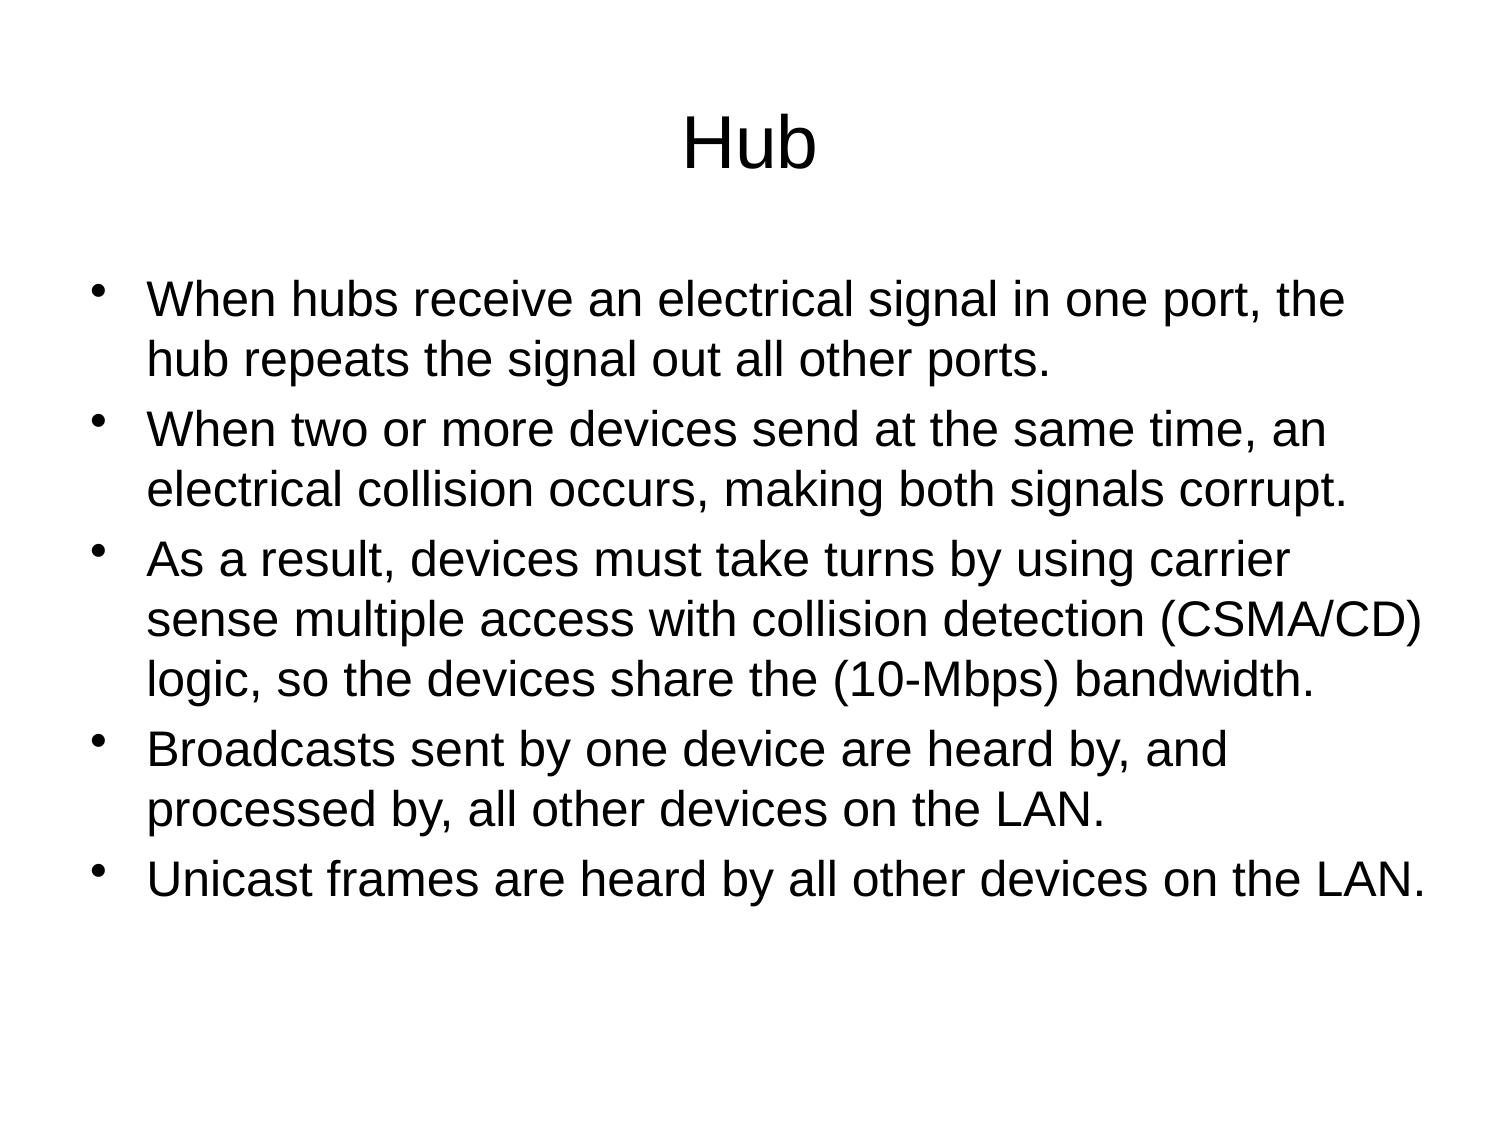

# Hub
When hubs receive an electrical signal in one port, the hub repeats the signal out all other ports.
When two or more devices send at the same time, an electrical collision occurs, making both signals corrupt.
As a result, devices must take turns by using carrier sense multiple access with collision detection (CSMA/CD) logic, so the devices share the (10-Mbps) bandwidth.
Broadcasts sent by one device are heard by, and processed by, all other devices on the LAN.
Unicast frames are heard by all other devices on the LAN.